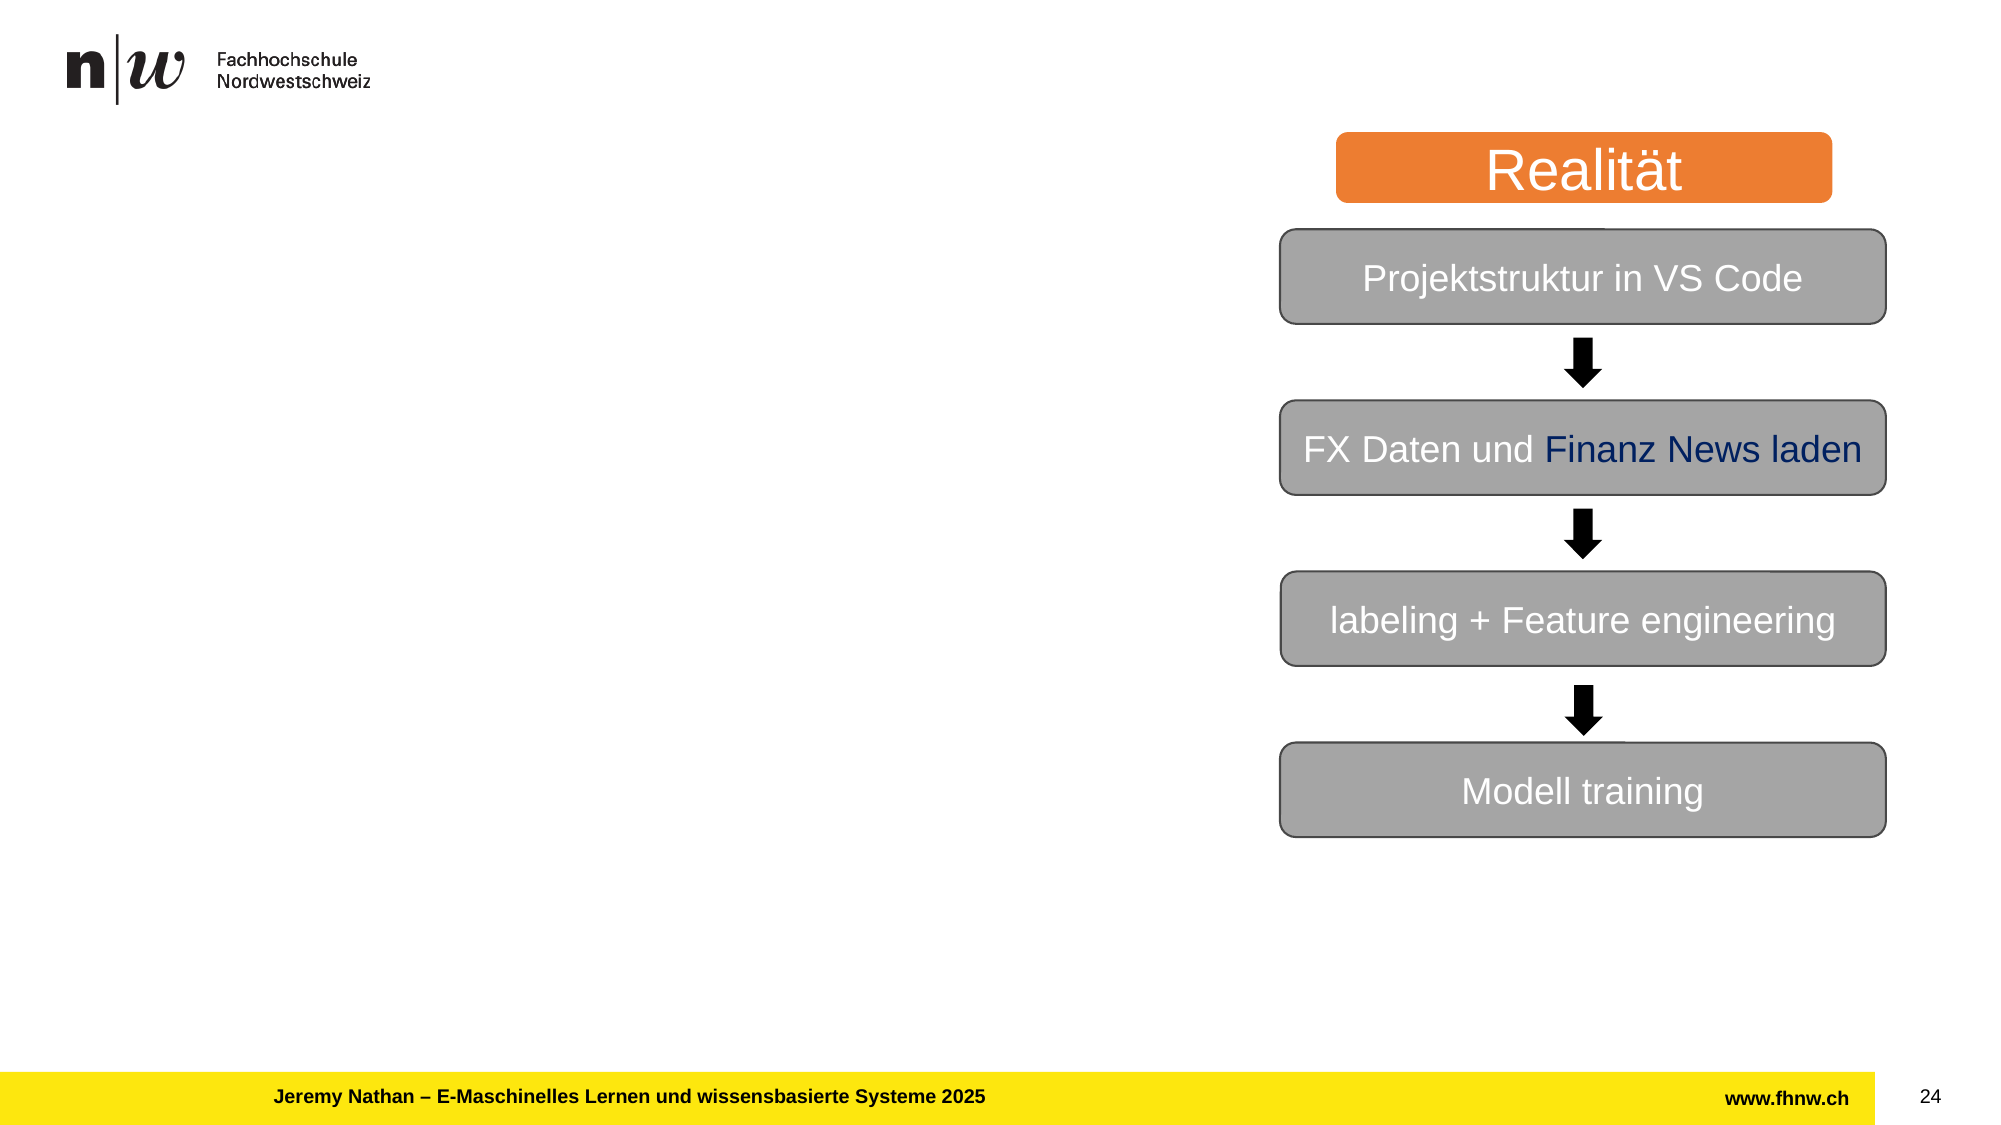

Realität
Projektstruktur in VS Code

FX Daten und Finanz News laden

labeling + Feature engineering

Modell training
Jeremy Nathan – E-Maschinelles Lernen und wissensbasierte Systeme 2025
24